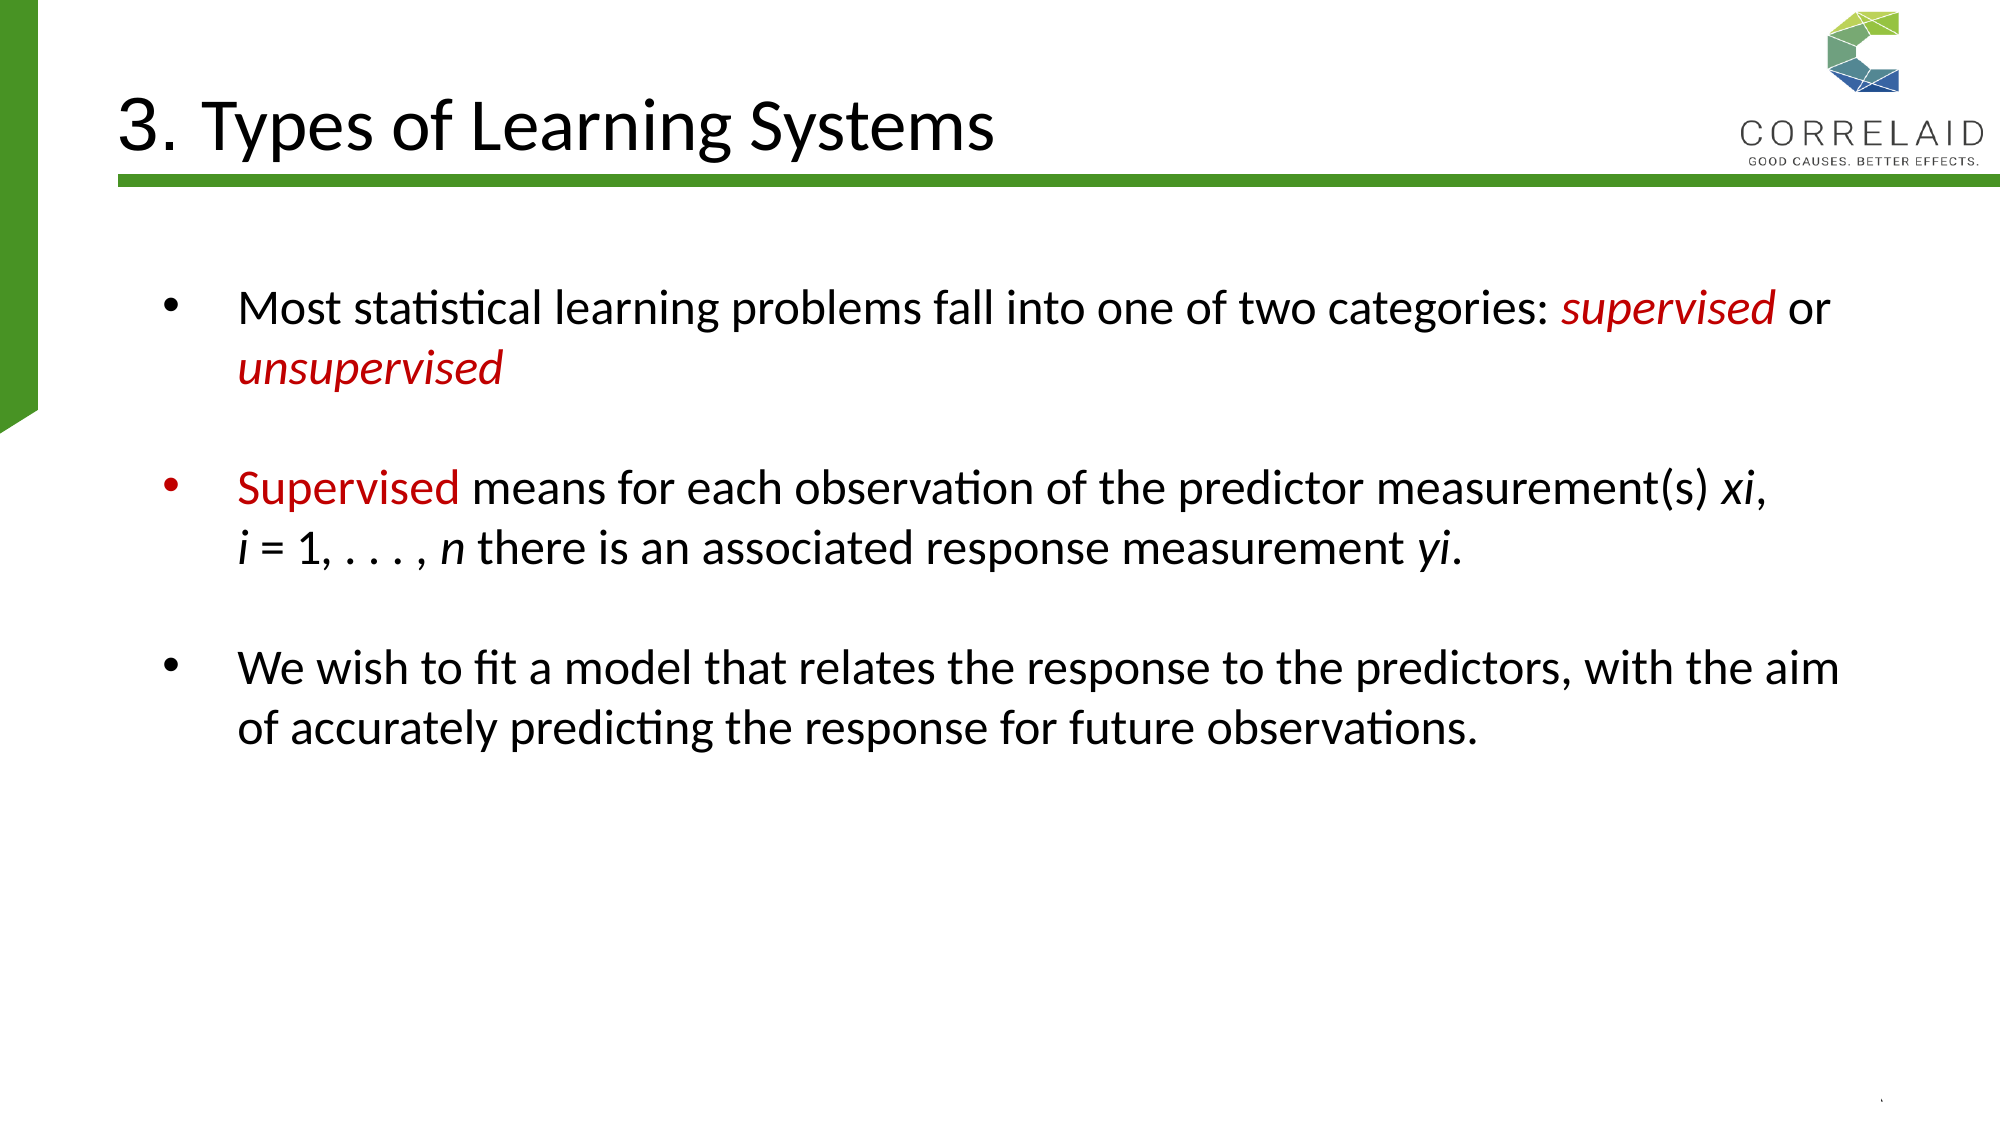

# 3. Types of Learning Systems
Most statistical learning problems fall into one of two categories: supervised or unsupervised

Supervised means for each observation of the predictor measurement(s) xi,         i = 1, . . . , n there is an associated response measurement yi.

We wish to fit a model that relates the response to the predictors, with the aim of accurately predicting the response for future observations.